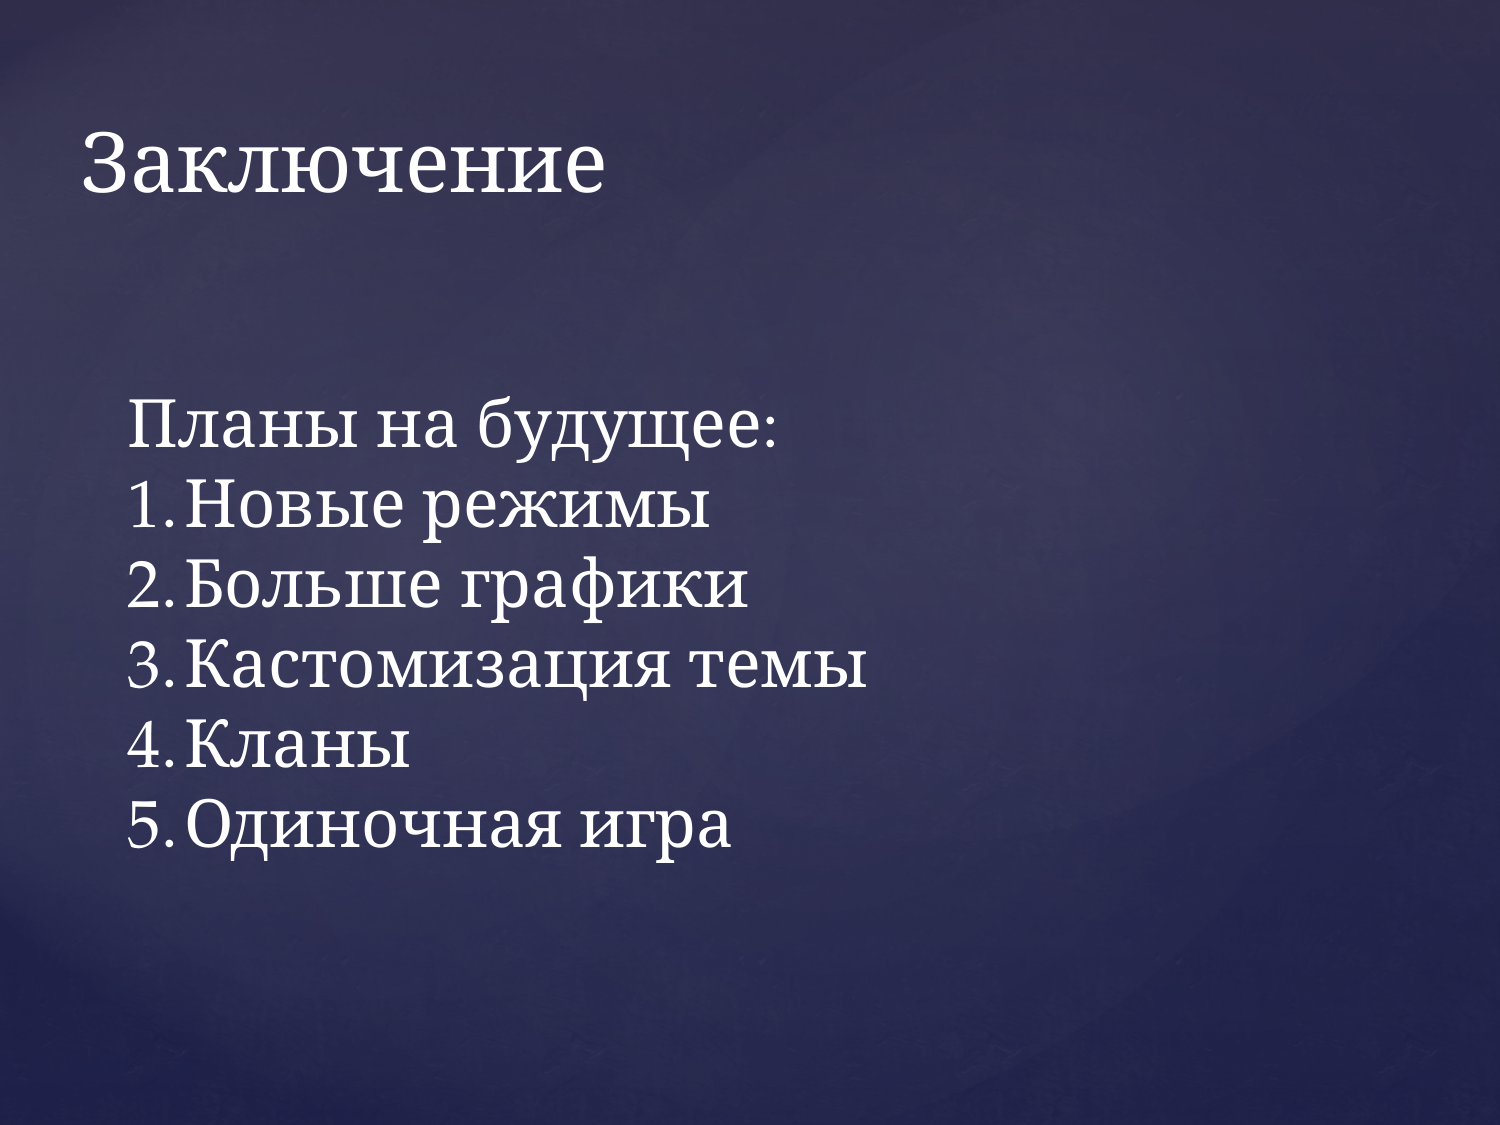

Заключение
Планы на будущее:
Новые режимы
Больше графики
Кастомизация темы
Кланы
Одиночная игра